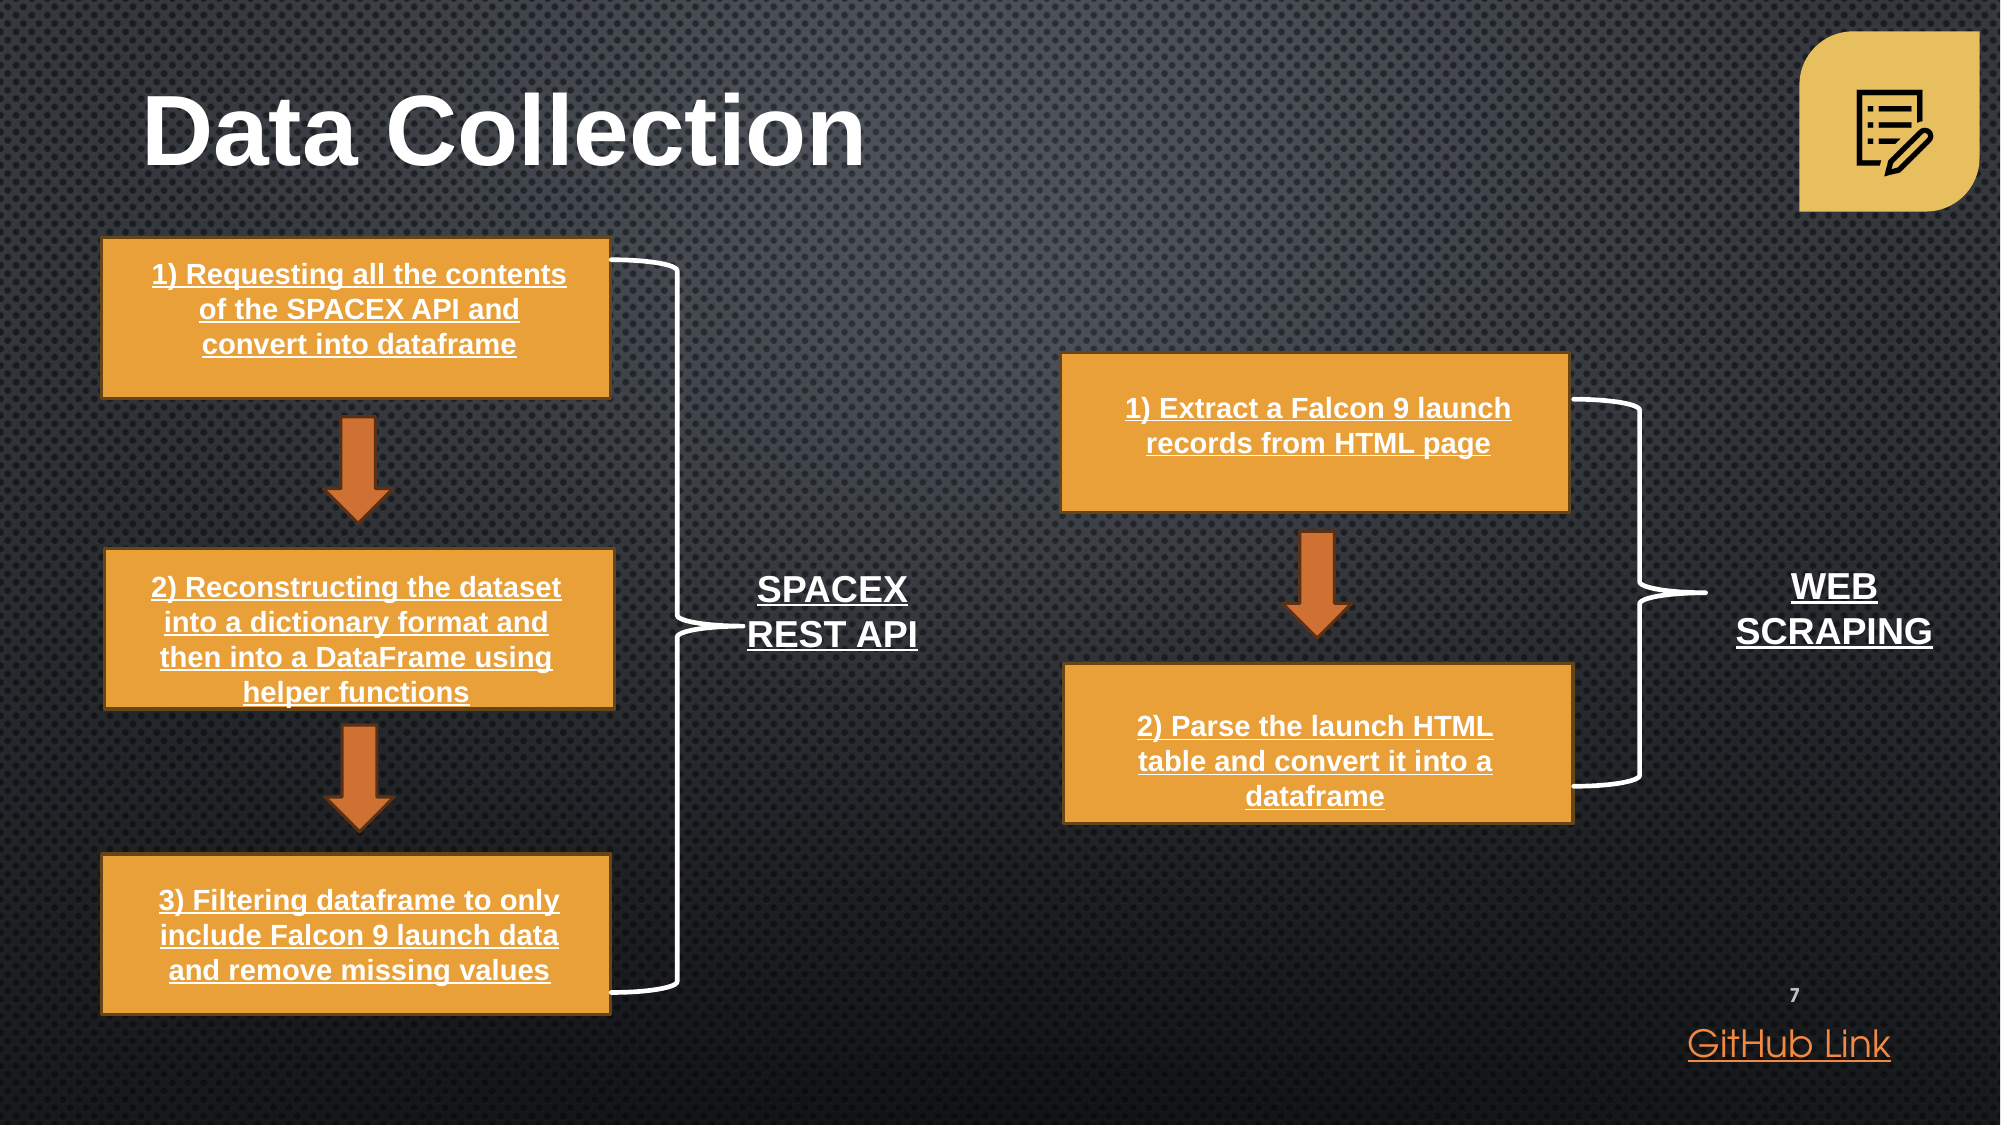

Data Collection

1) Requesting all the contents of the SPACEX API and convert into dataframe

1) Extract a Falcon 9 launch records from HTML page

Web Scraping
SPACEX REST API
2) Reconstructing the dataset into a dictionary format and then into a DataFrame using helper functions

2) Parse the launch HTML table and convert it into a dataframe

3) Filtering dataframe to only include Falcon 9 launch data and remove missing values
7
7
GitHub Link